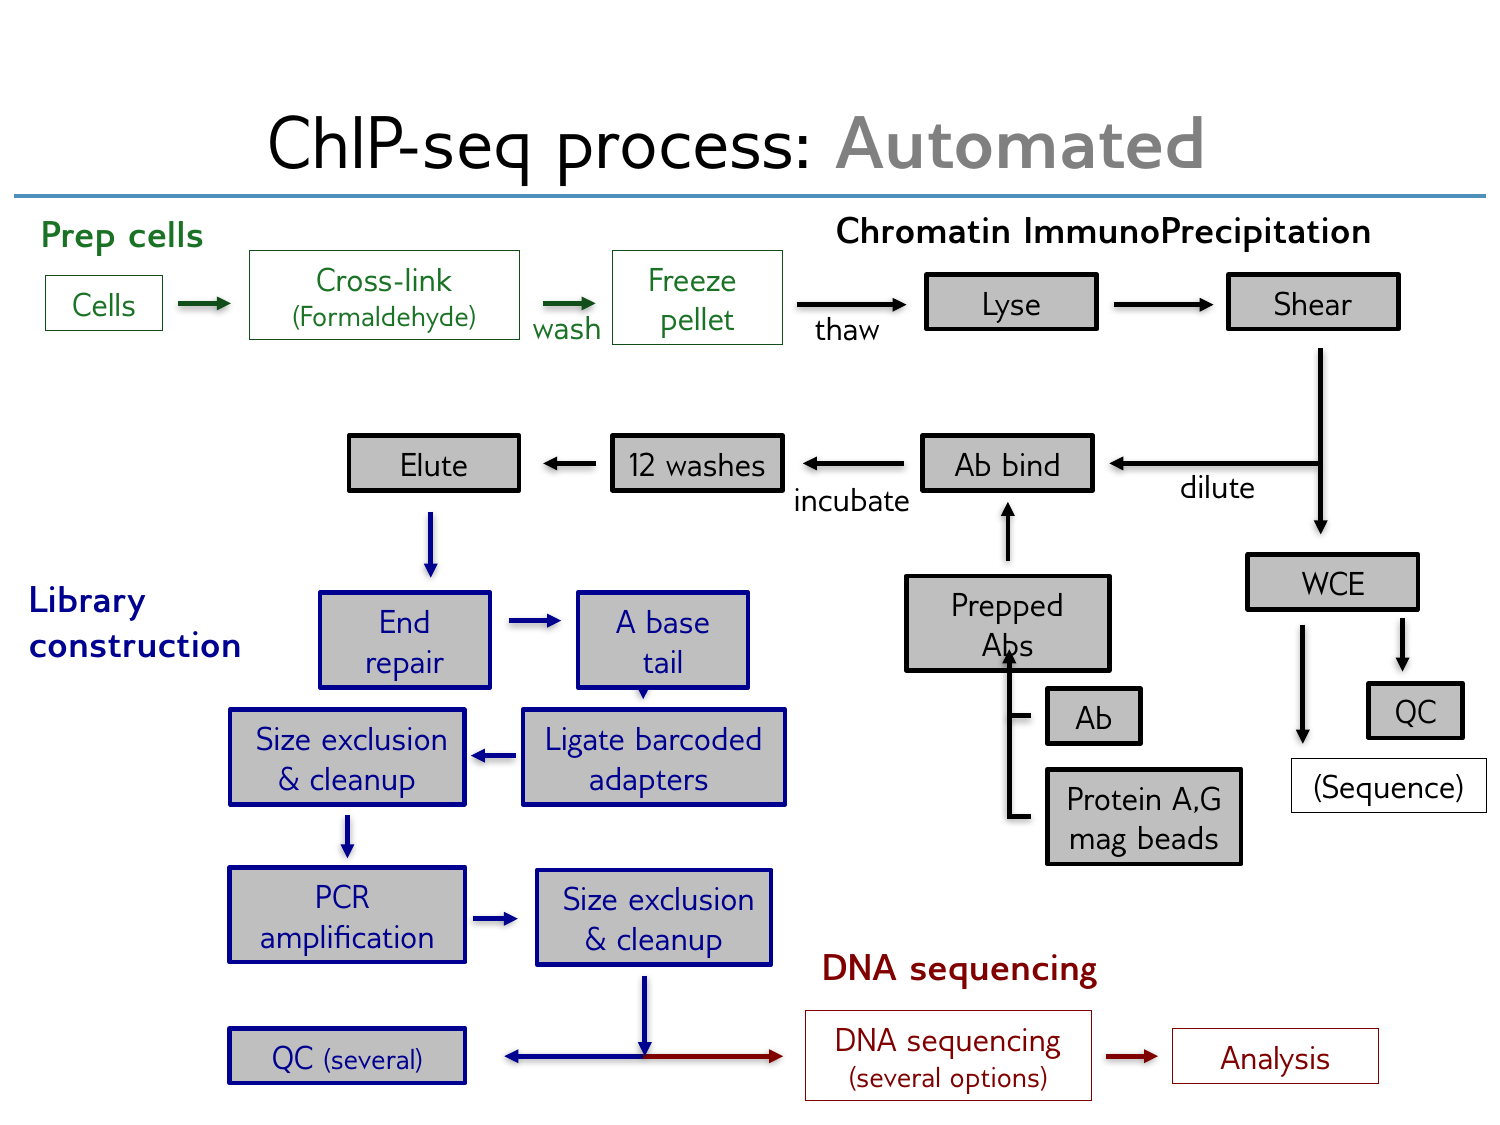

# ChIP-seq process: Automated
Chromatin ImmunoPrecipitation
Prep cells
Cross-link
(Formaldehyde)
Freeze
pellet
Lyse
Shear
Cells
wash
thaw
Elute
12 washes
Ab bind
dilute
incubate
WCE
Library
construction
Prepped Abs
End repair
A base tail
QC
Ab
 Size exclusion
& cleanup
Ligate barcoded adapters
(Sequence)
Protein A,G
mag beads
PCR
amplification
 Size exclusion
& cleanup
DNA sequencing
DNA sequencing (several options)
QC (several)
Analysis